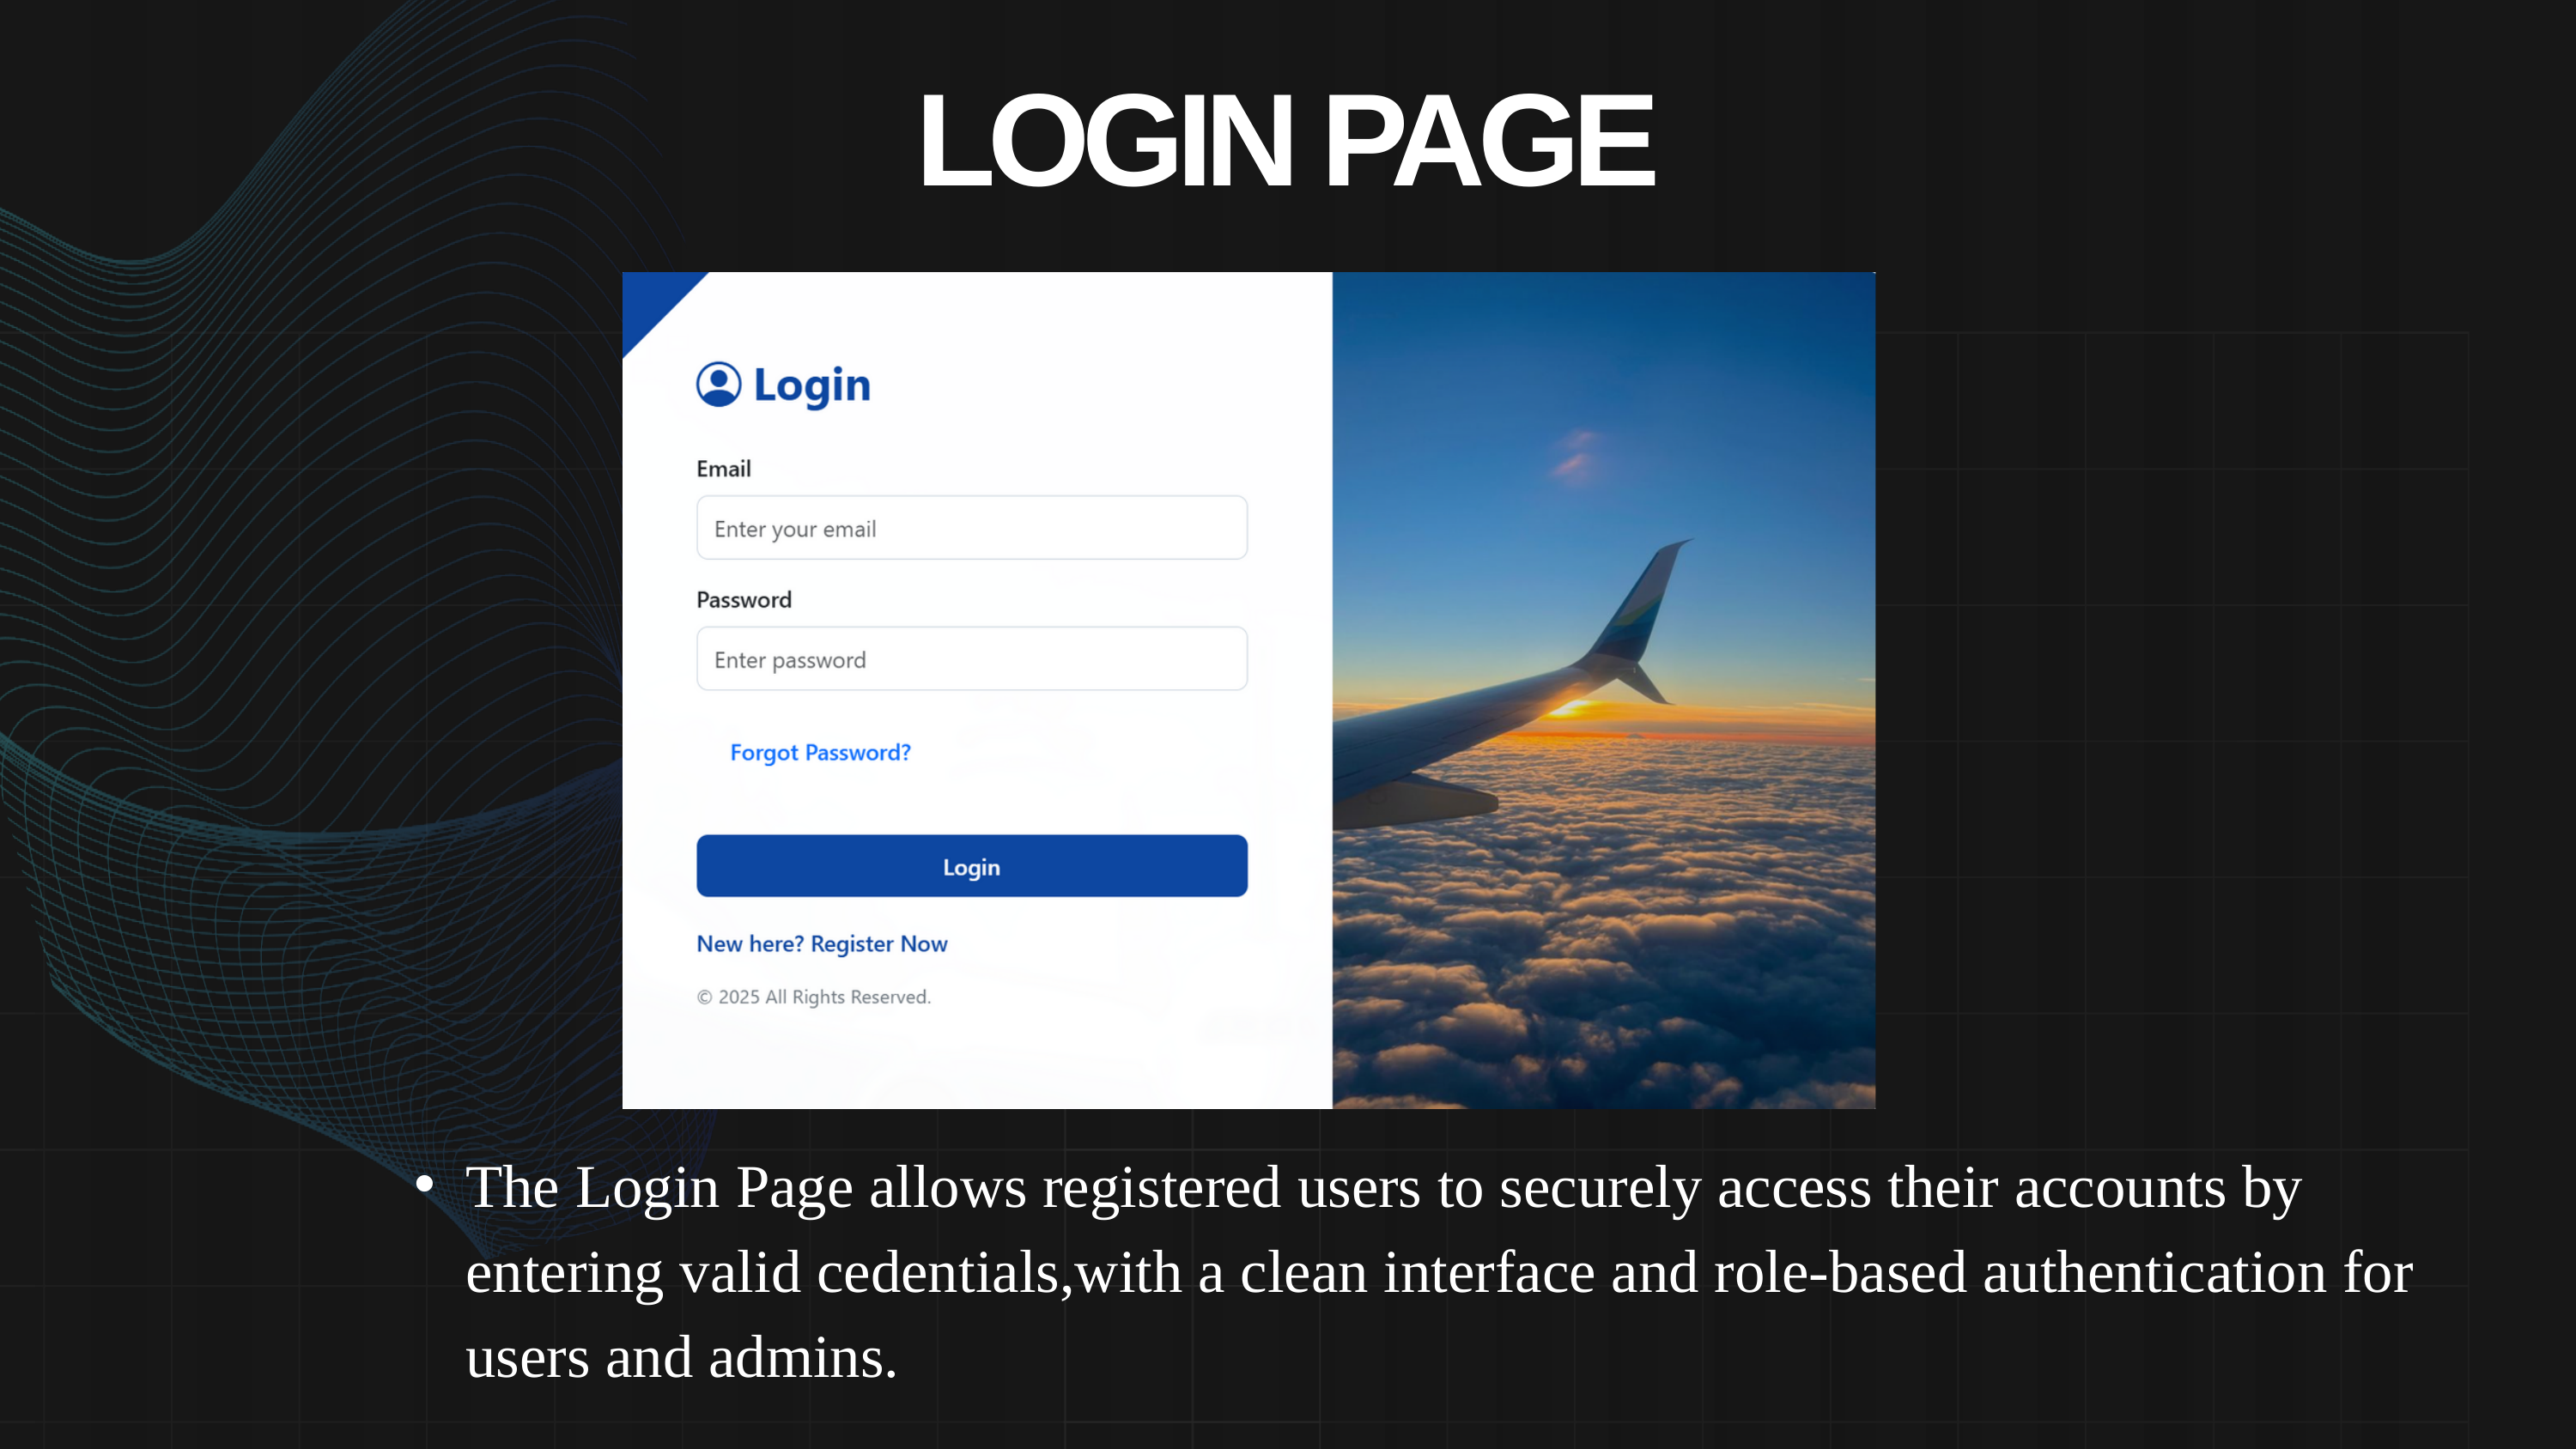

LOGIN PAGE

The Login Page allows registered users to securely access their accounts by entering valid cedentials,with a clean interface and role-based authentication for users and admins.